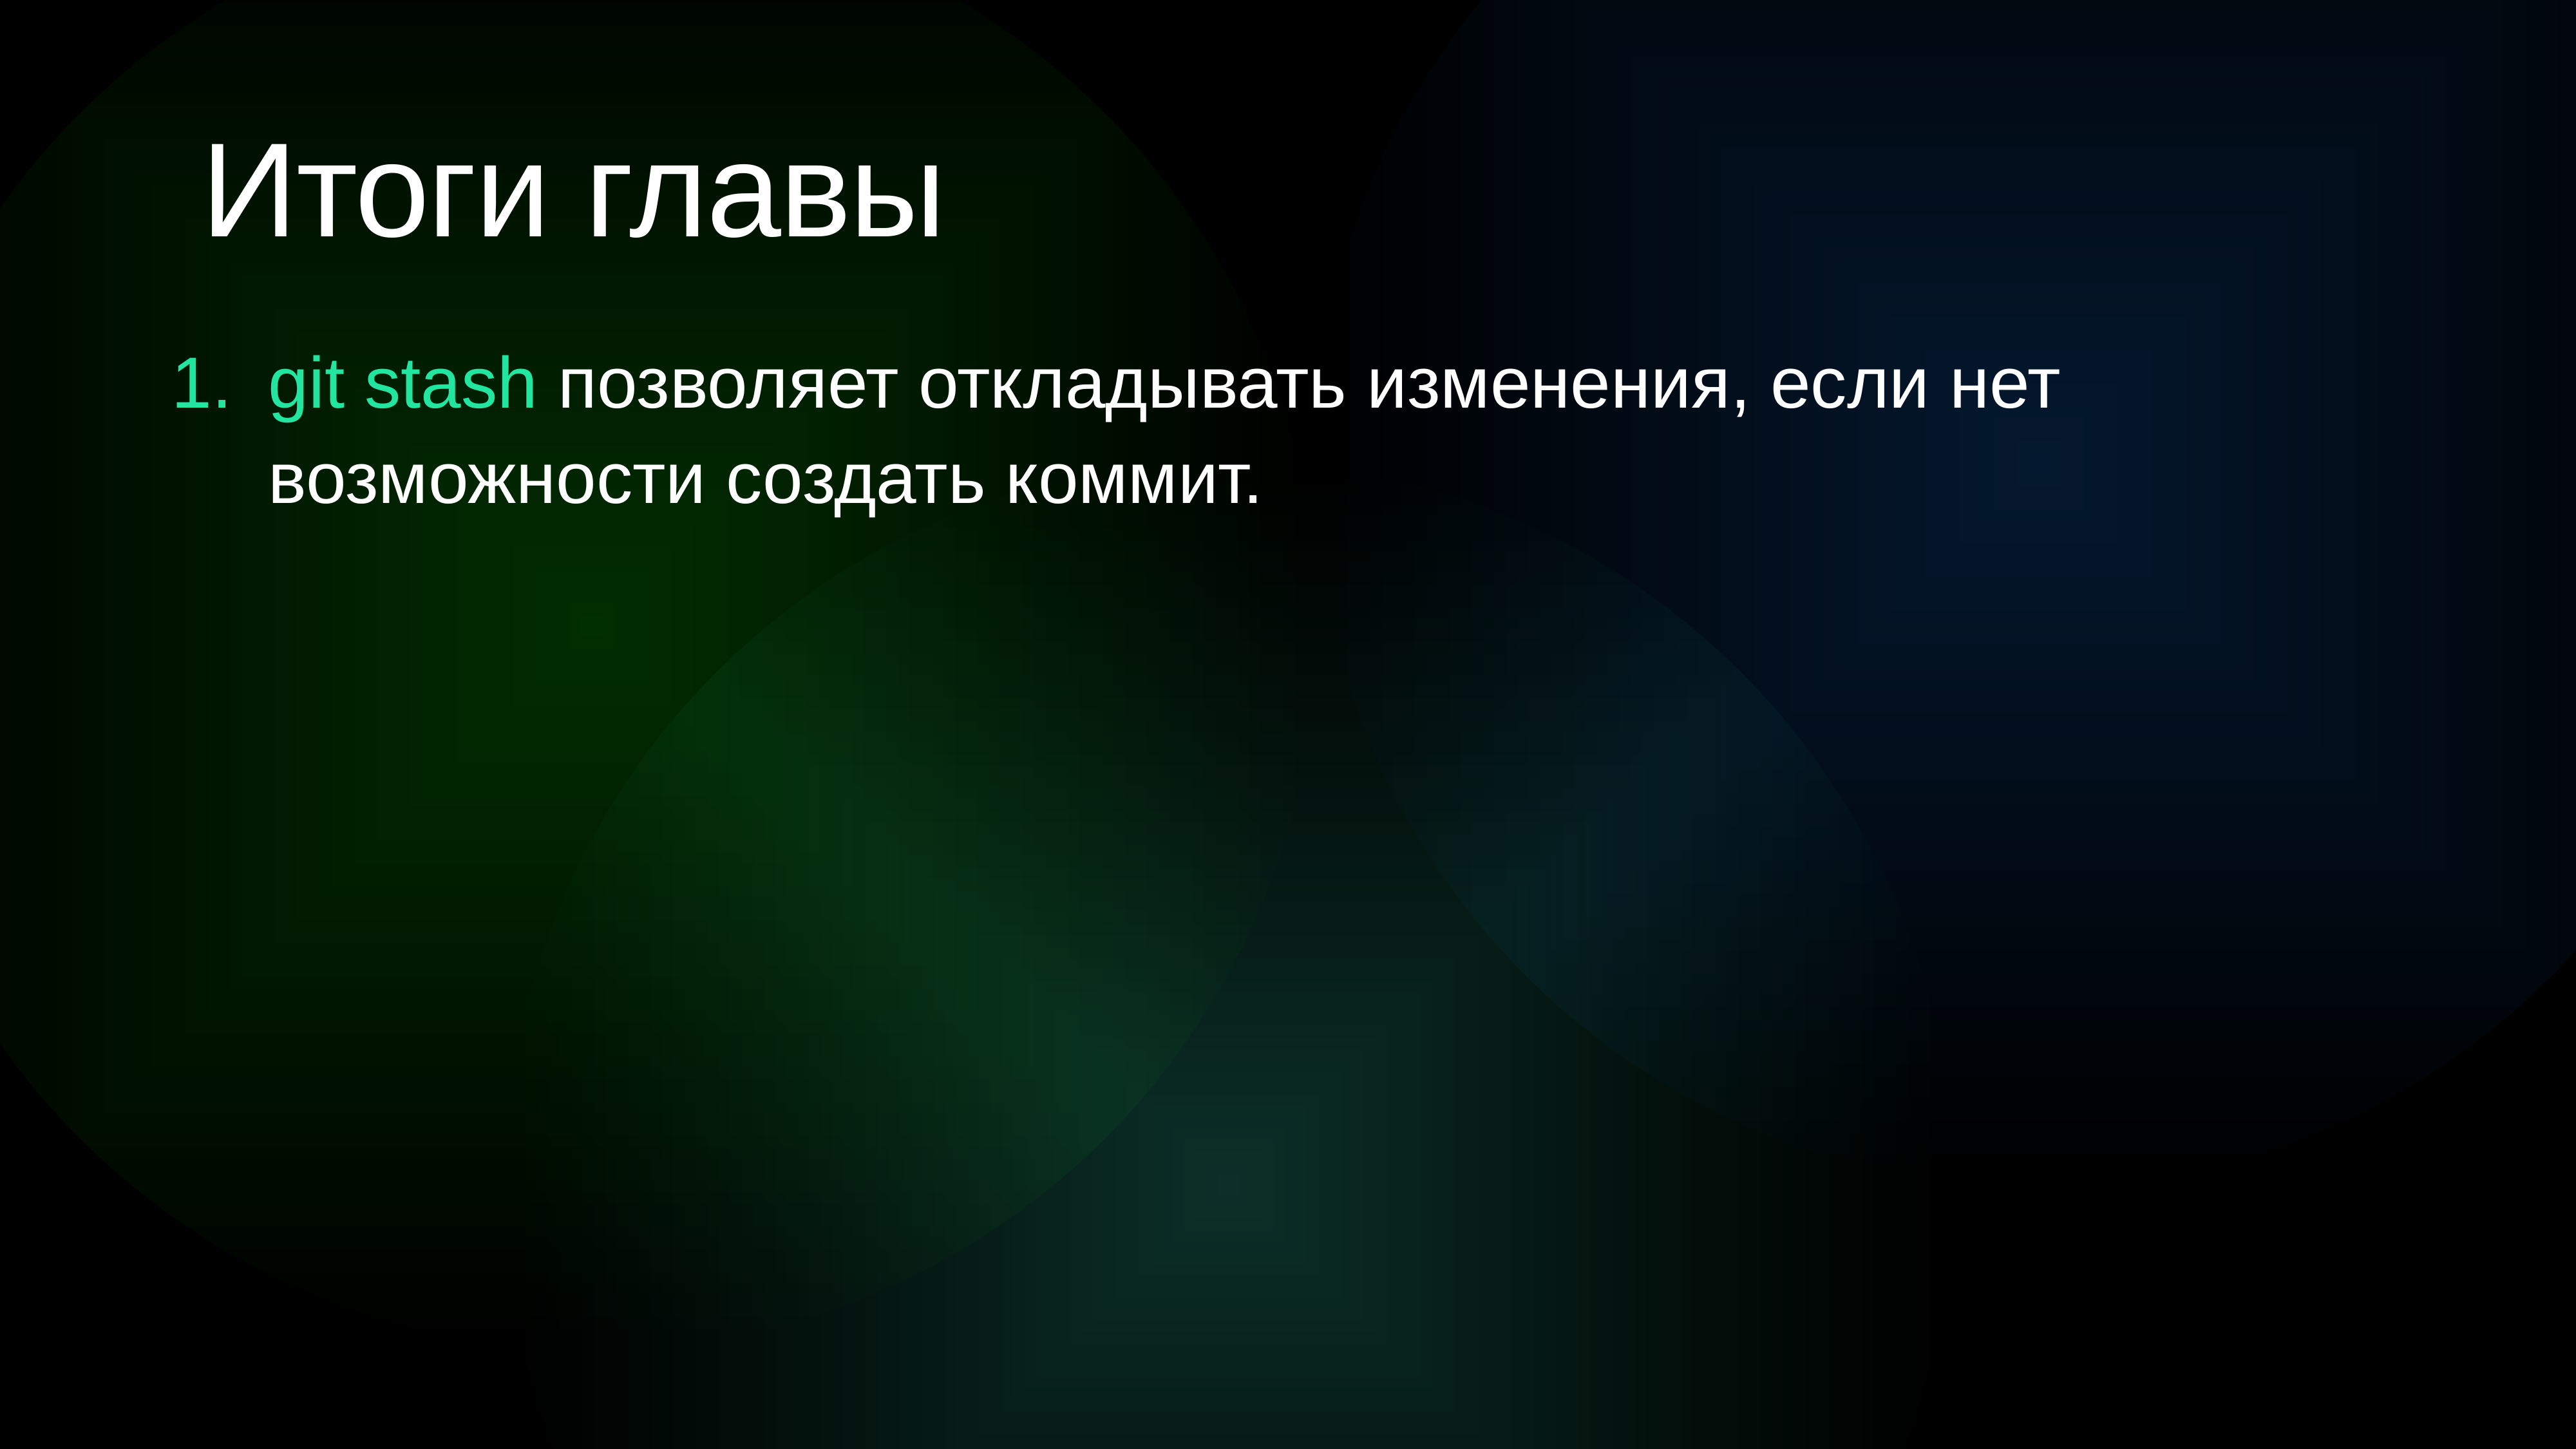

Итоги главы
git stash позволяет откладывать изменения, если нет возможности создать коммит.